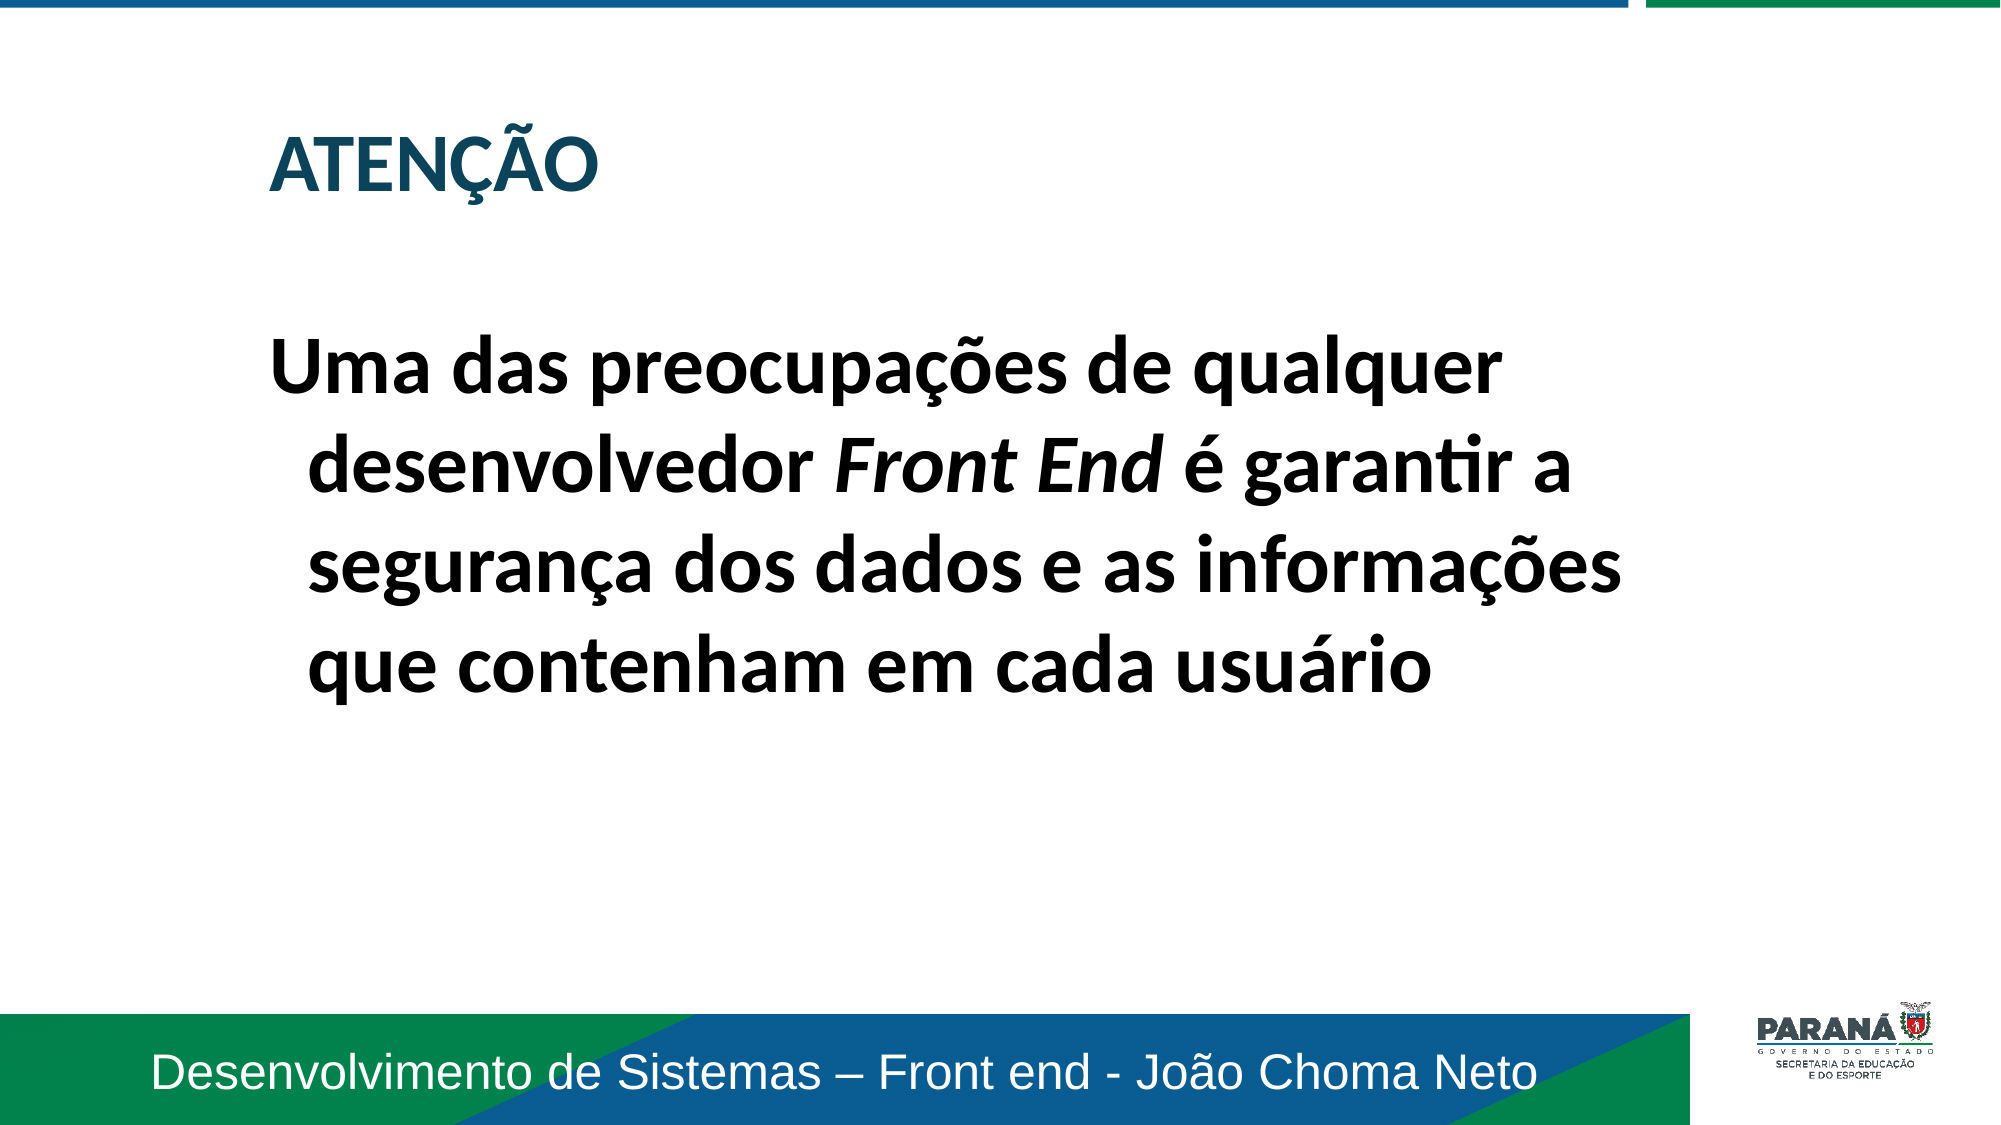

ATENÇÃO
Uma das preocupações de qualquer desenvolvedor Front End é garantir a segurança dos dados e as informações que contenham em cada usuário